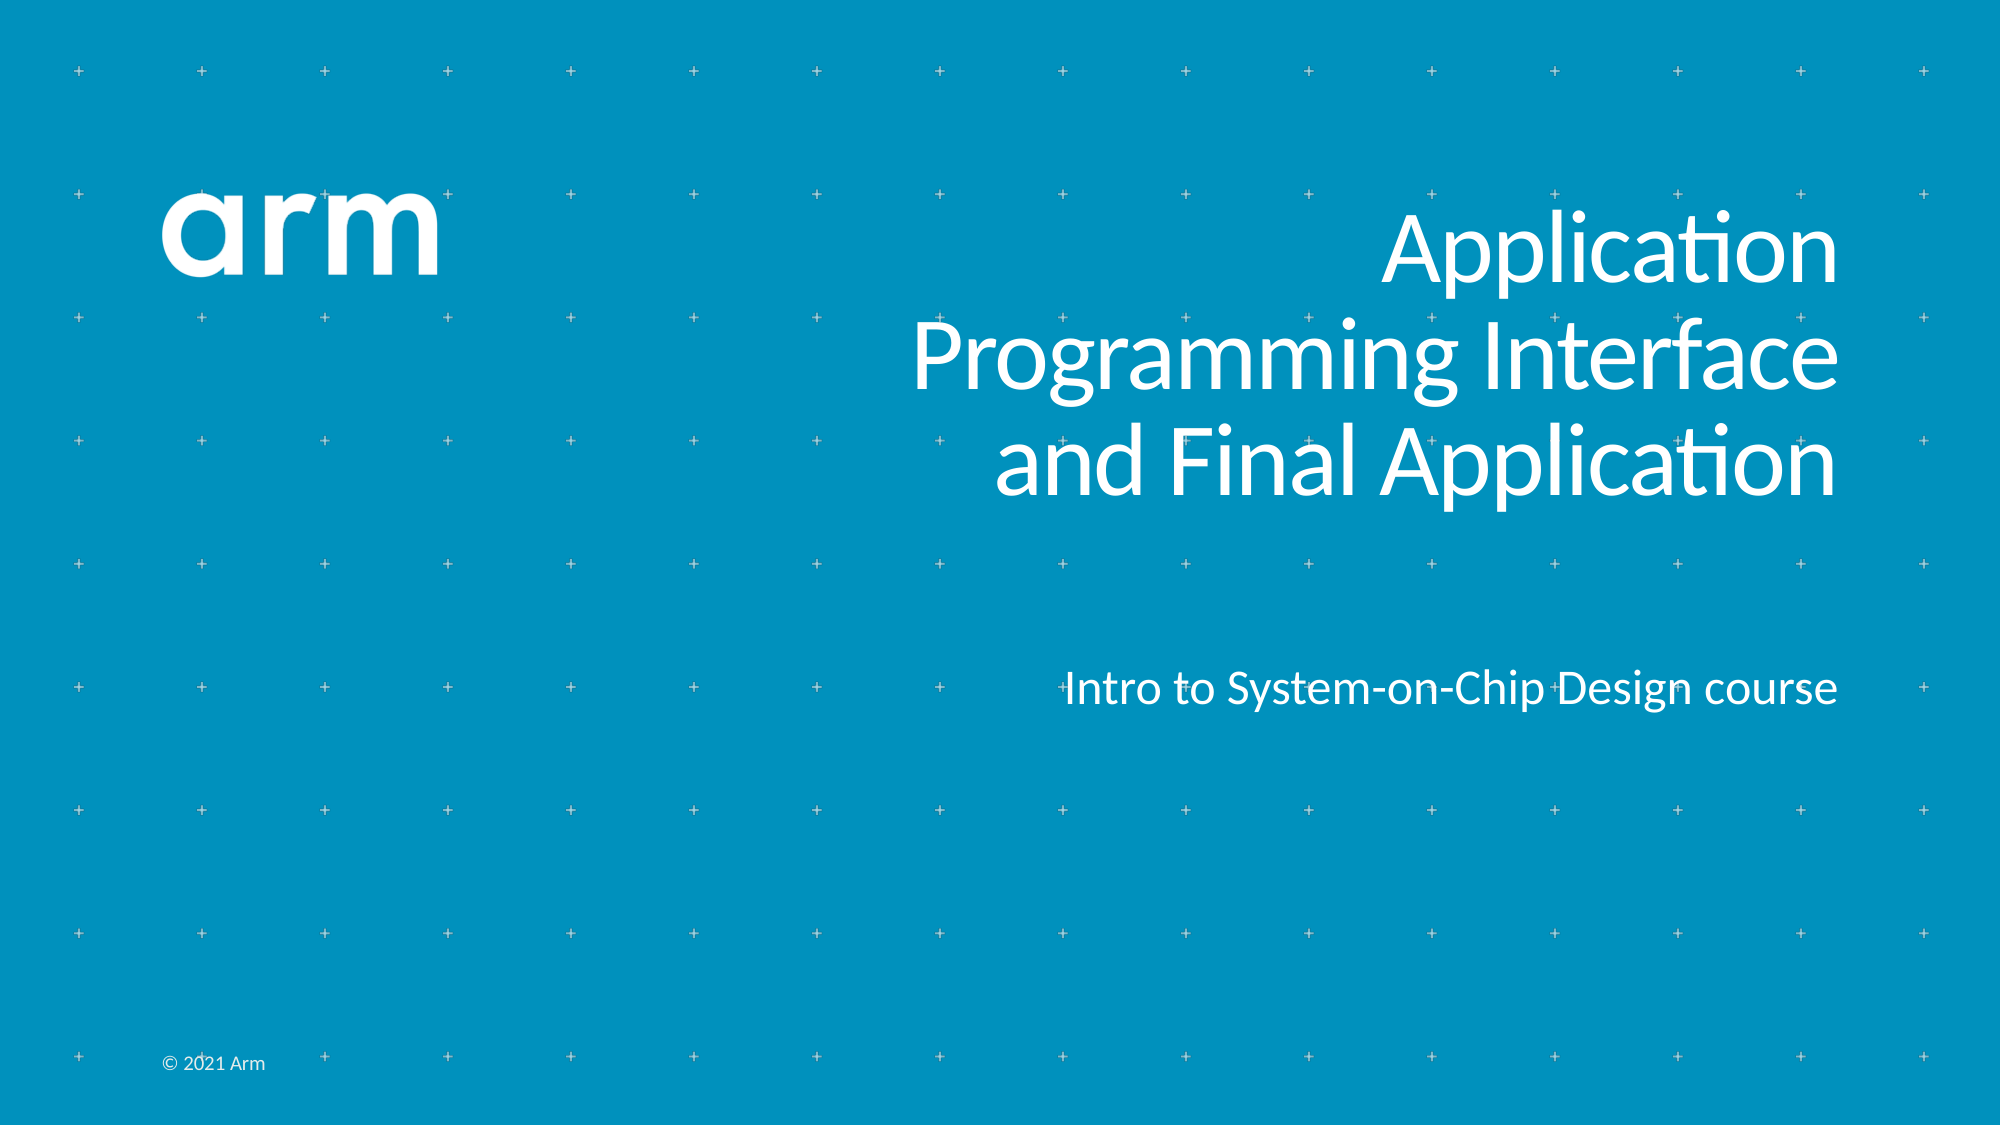

# Application Programming Interface and Final Application
Intro to System-on-Chip Design course